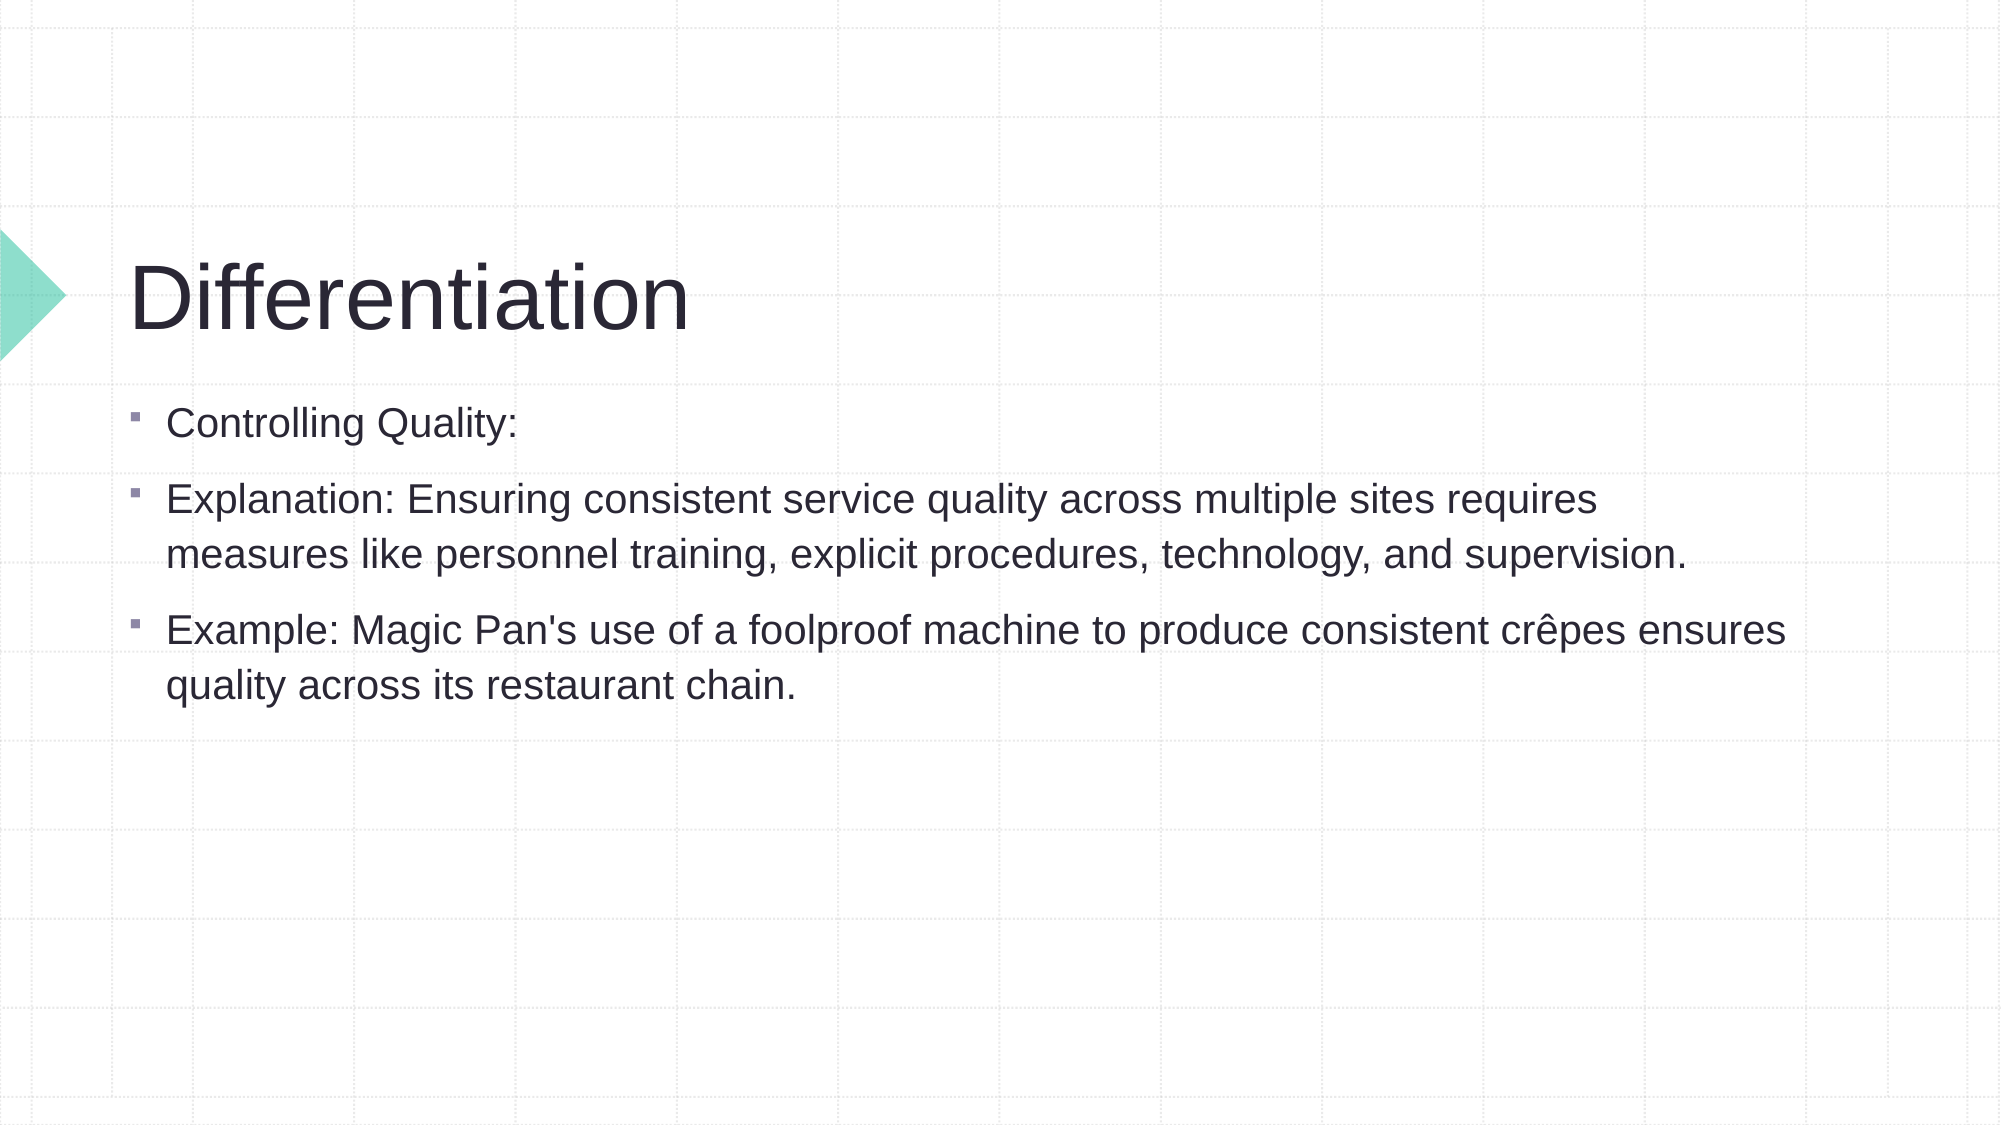

# Differentiation
Controlling Quality:
Explanation: Ensuring consistent service quality across multiple sites requires measures like personnel training, explicit procedures, technology, and supervision.
Example: Magic Pan's use of a foolproof machine to produce consistent crêpes ensures quality across its restaurant chain.